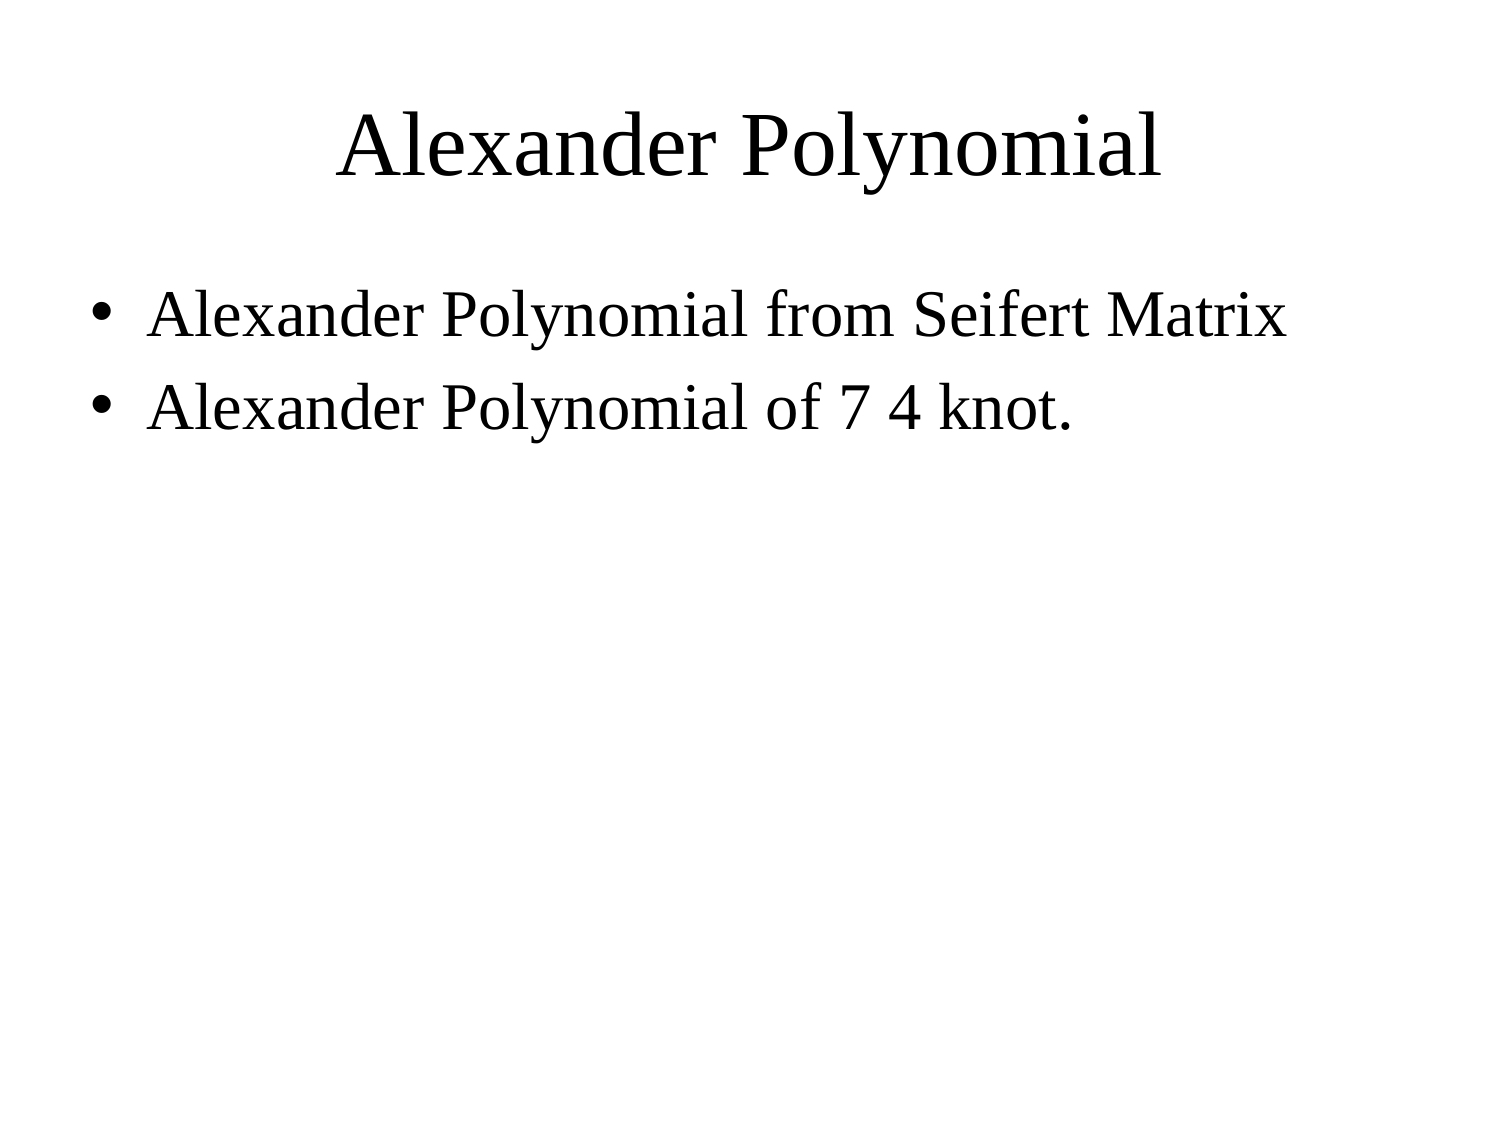

# Alexander Polynomial
Alexander Polynomial from Seifert Matrix
Alexander Polynomial of 7 4 knot.